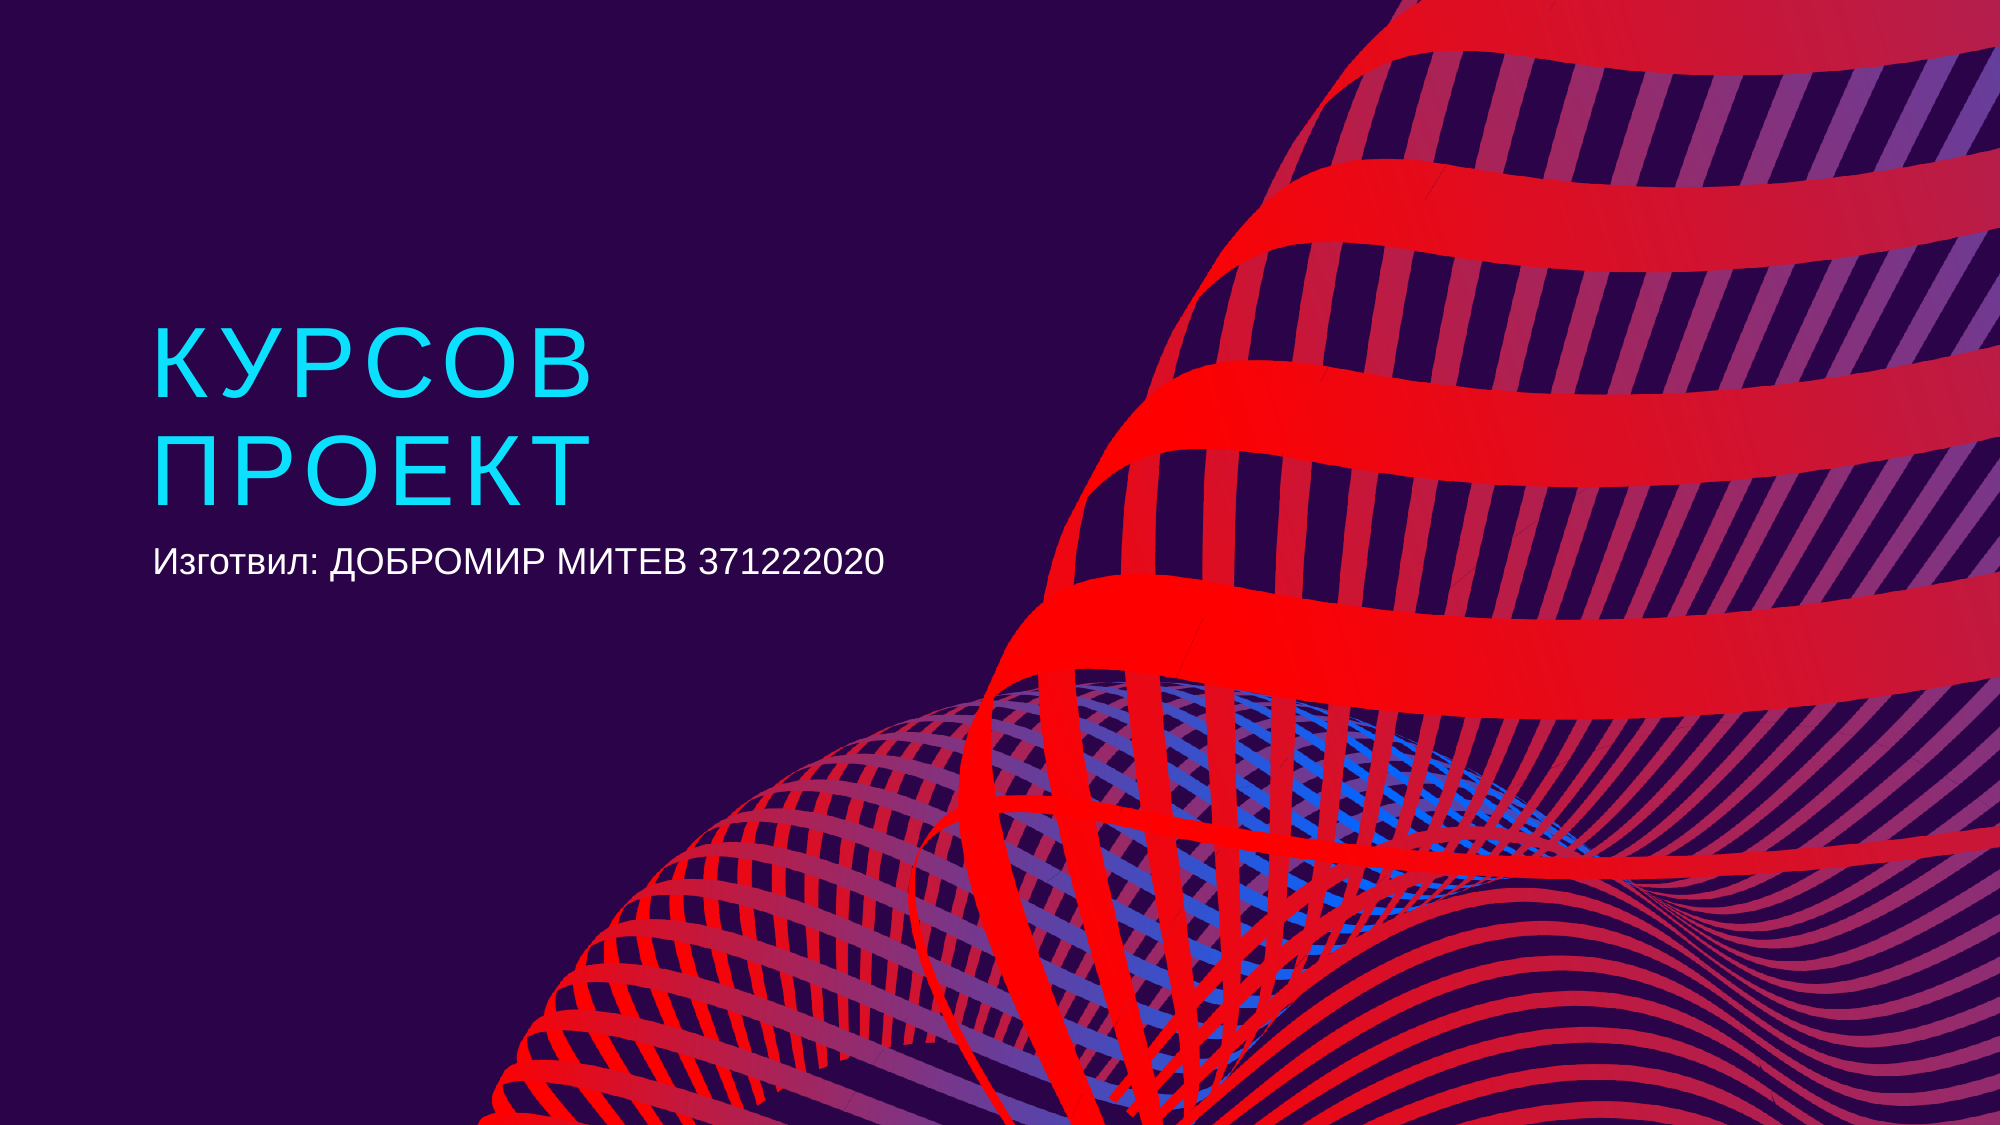

# Курсов проект
Изготвил: ДОБРОМИР МИТЕВ 371222020